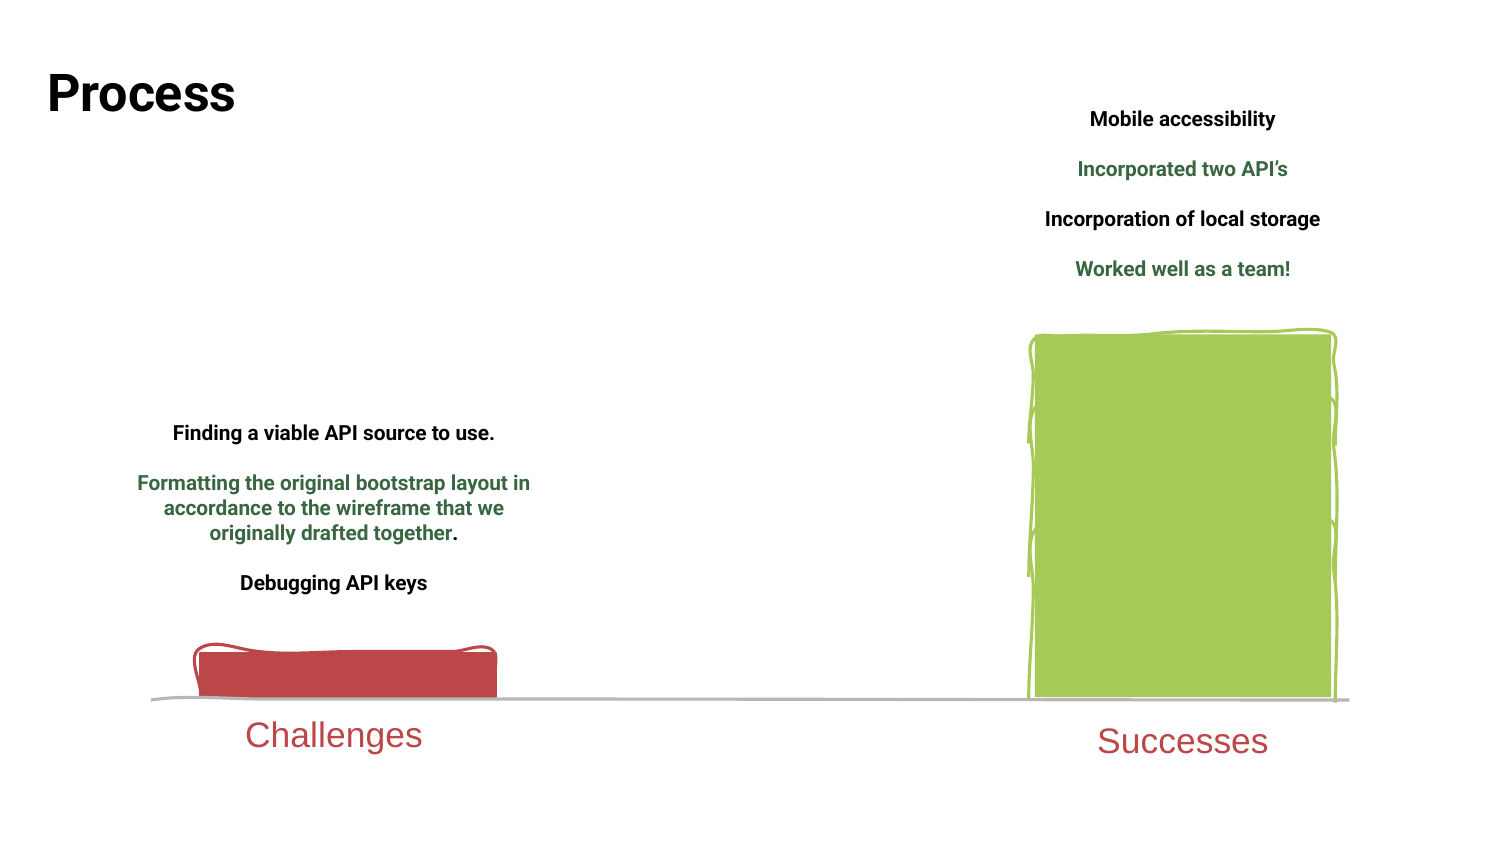

Process
Mobile accessibility

Incorporated two API’s

Incorporation of local storage

Worked well as a team!

Finding a viable API source to use.

Formatting the original bootstrap layout in accordance to the wireframe that we originally drafted together.

Debugging API keys

Challenges
Successes